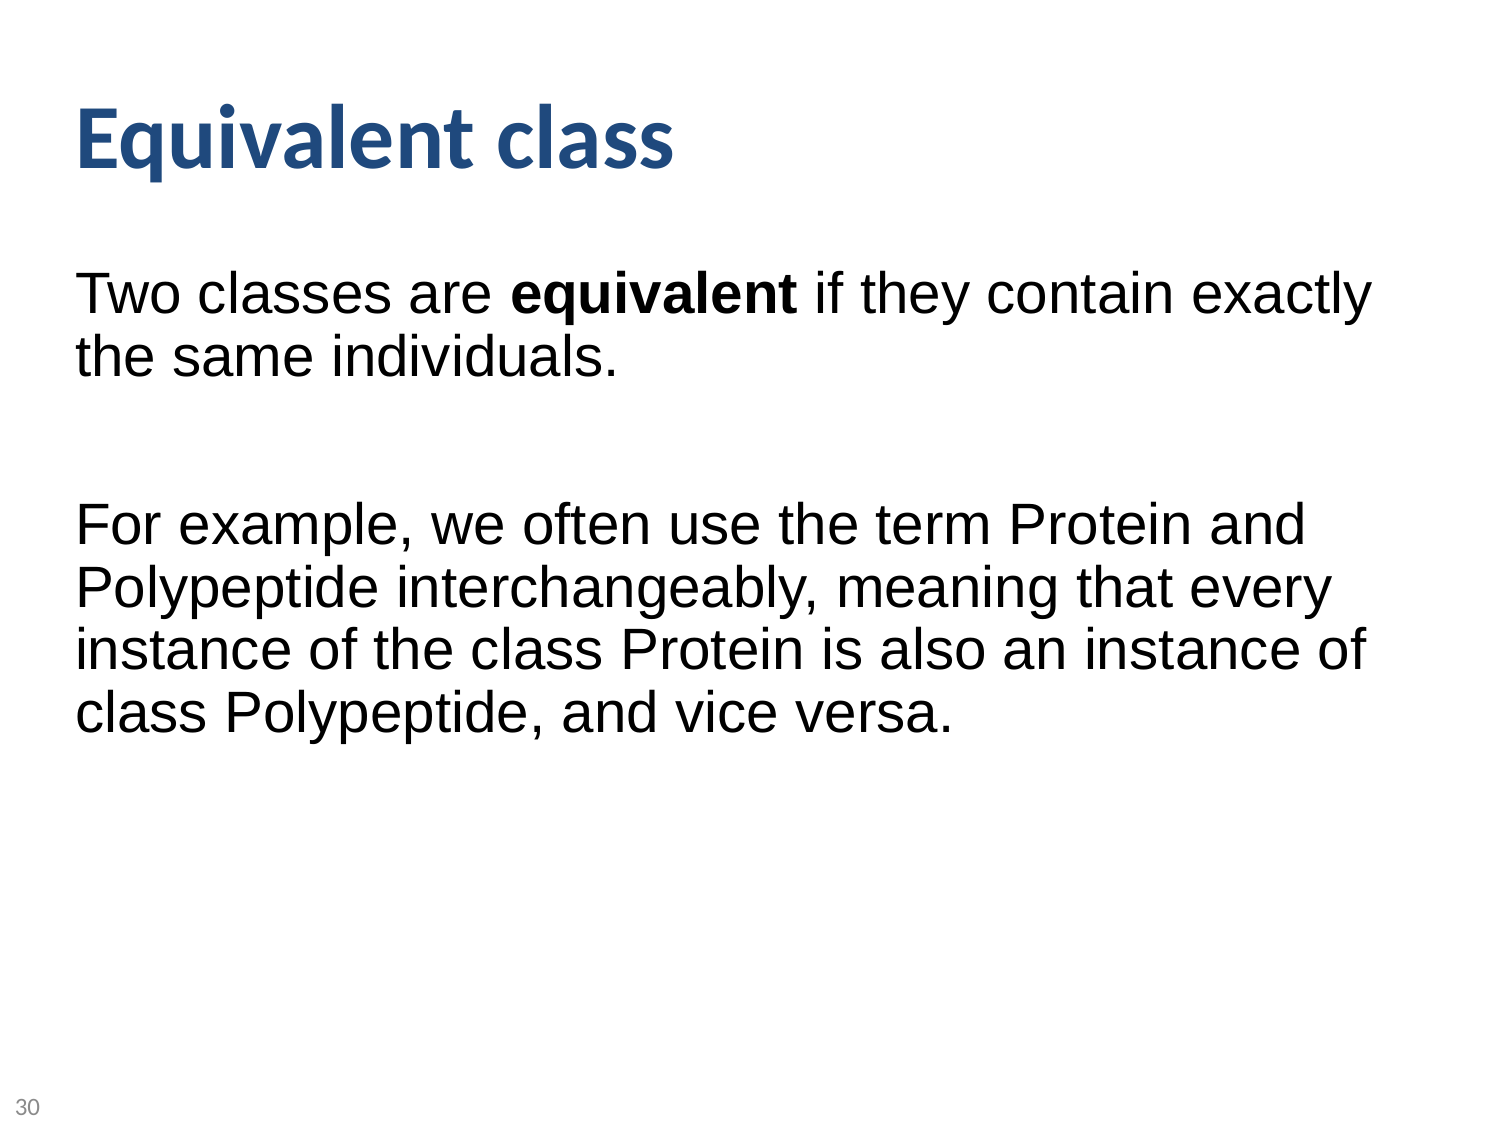

# Two classes are equivalent if they contain exactly the same individuals.

For example, we often use the term Protein and Polypeptide interchangeably, meaning that every instance of the class Protein is also an instance of class Polypeptide, and vice versa.

Equivalent class

30